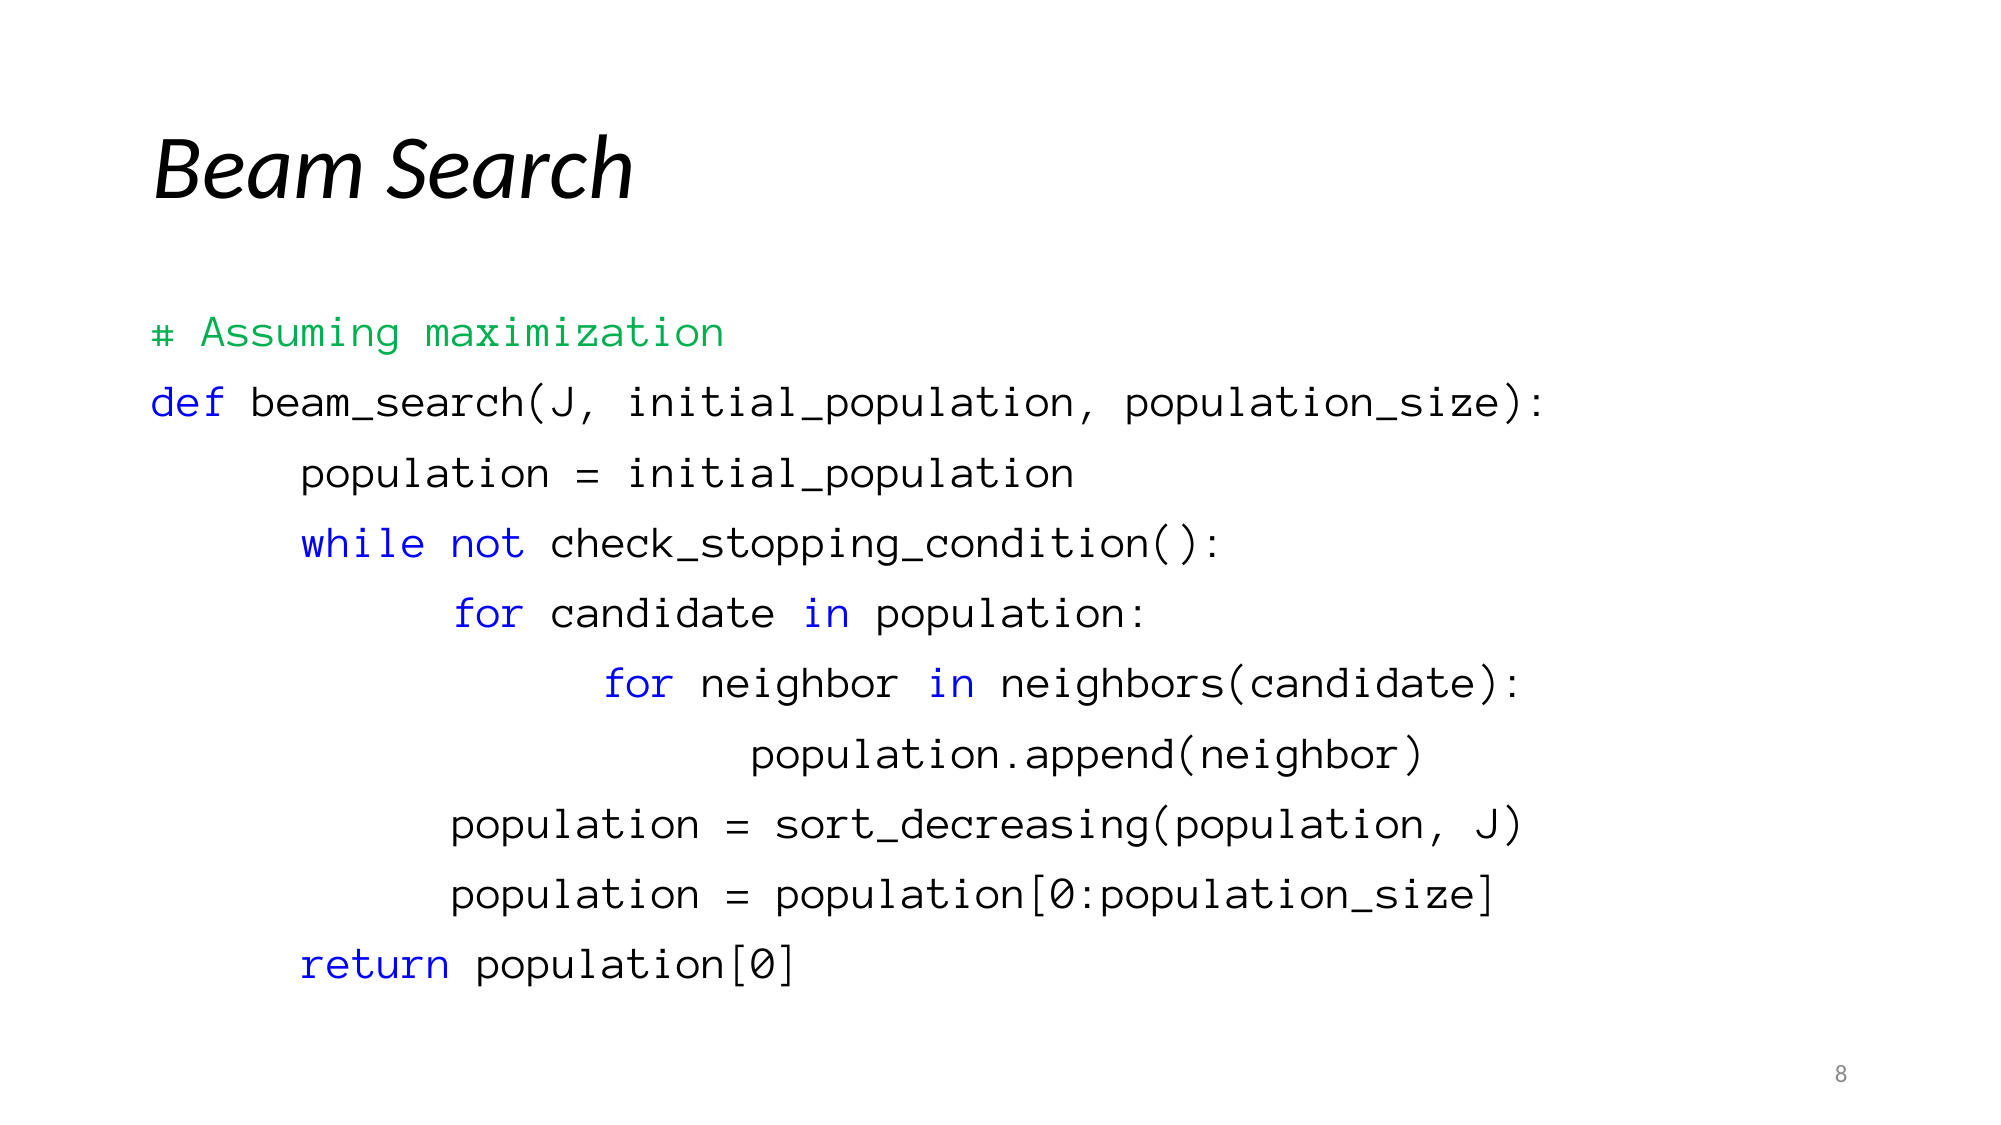

# Beam Search
# Assuming maximization
def beam_search(J, initial_population, population_size):
	population = initial_population
	while not check_stopping_condition():
		for candidate in population:
			for neighbor in neighbors(candidate):
				population.append(neighbor)
		population = sort_decreasing(population, J)
		population = population[0:population_size]
	return population[0]
8